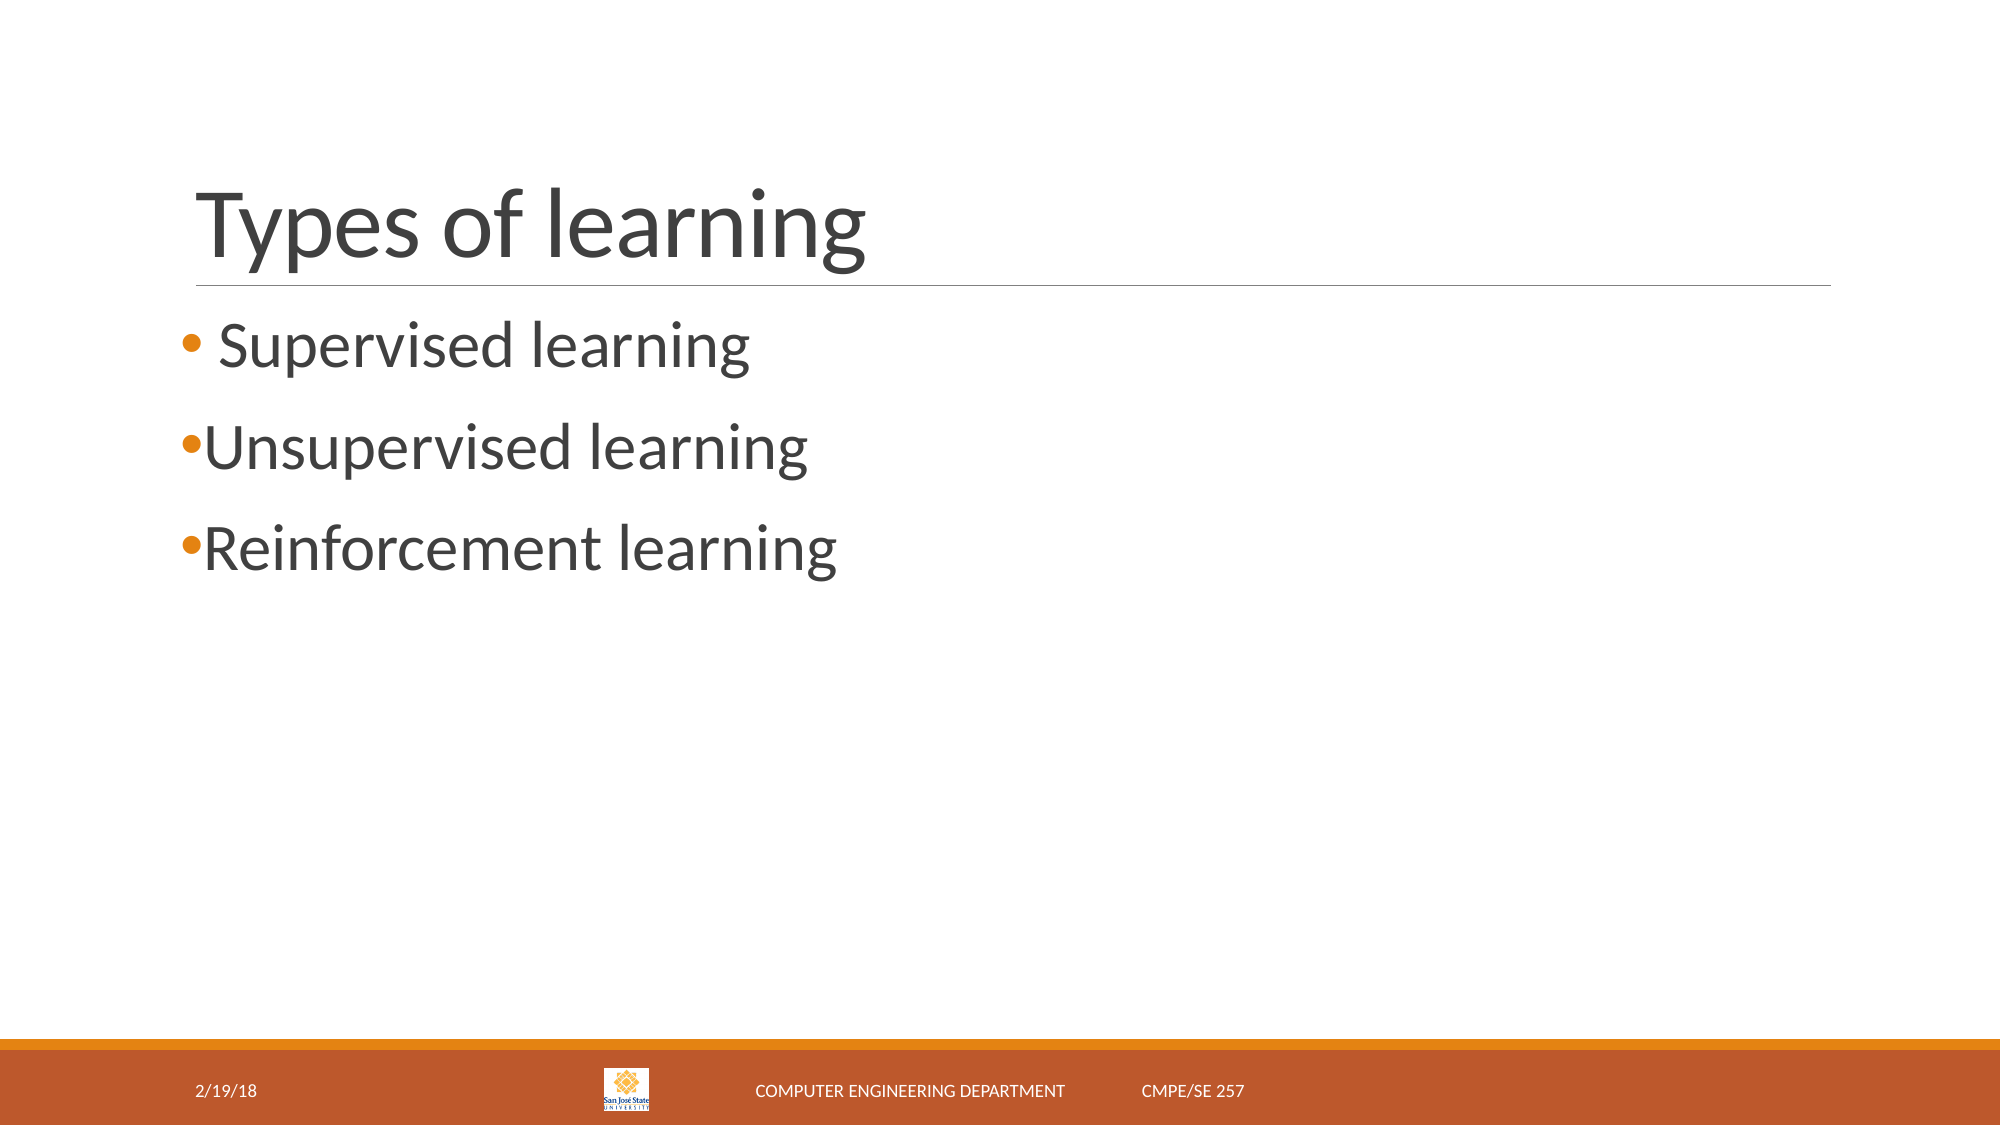

# Types of learning
 Supervised learning
Unsupervised learning
Reinforcement learning
2/19/18
Computer Engineering Department                  CMPE/SE 257